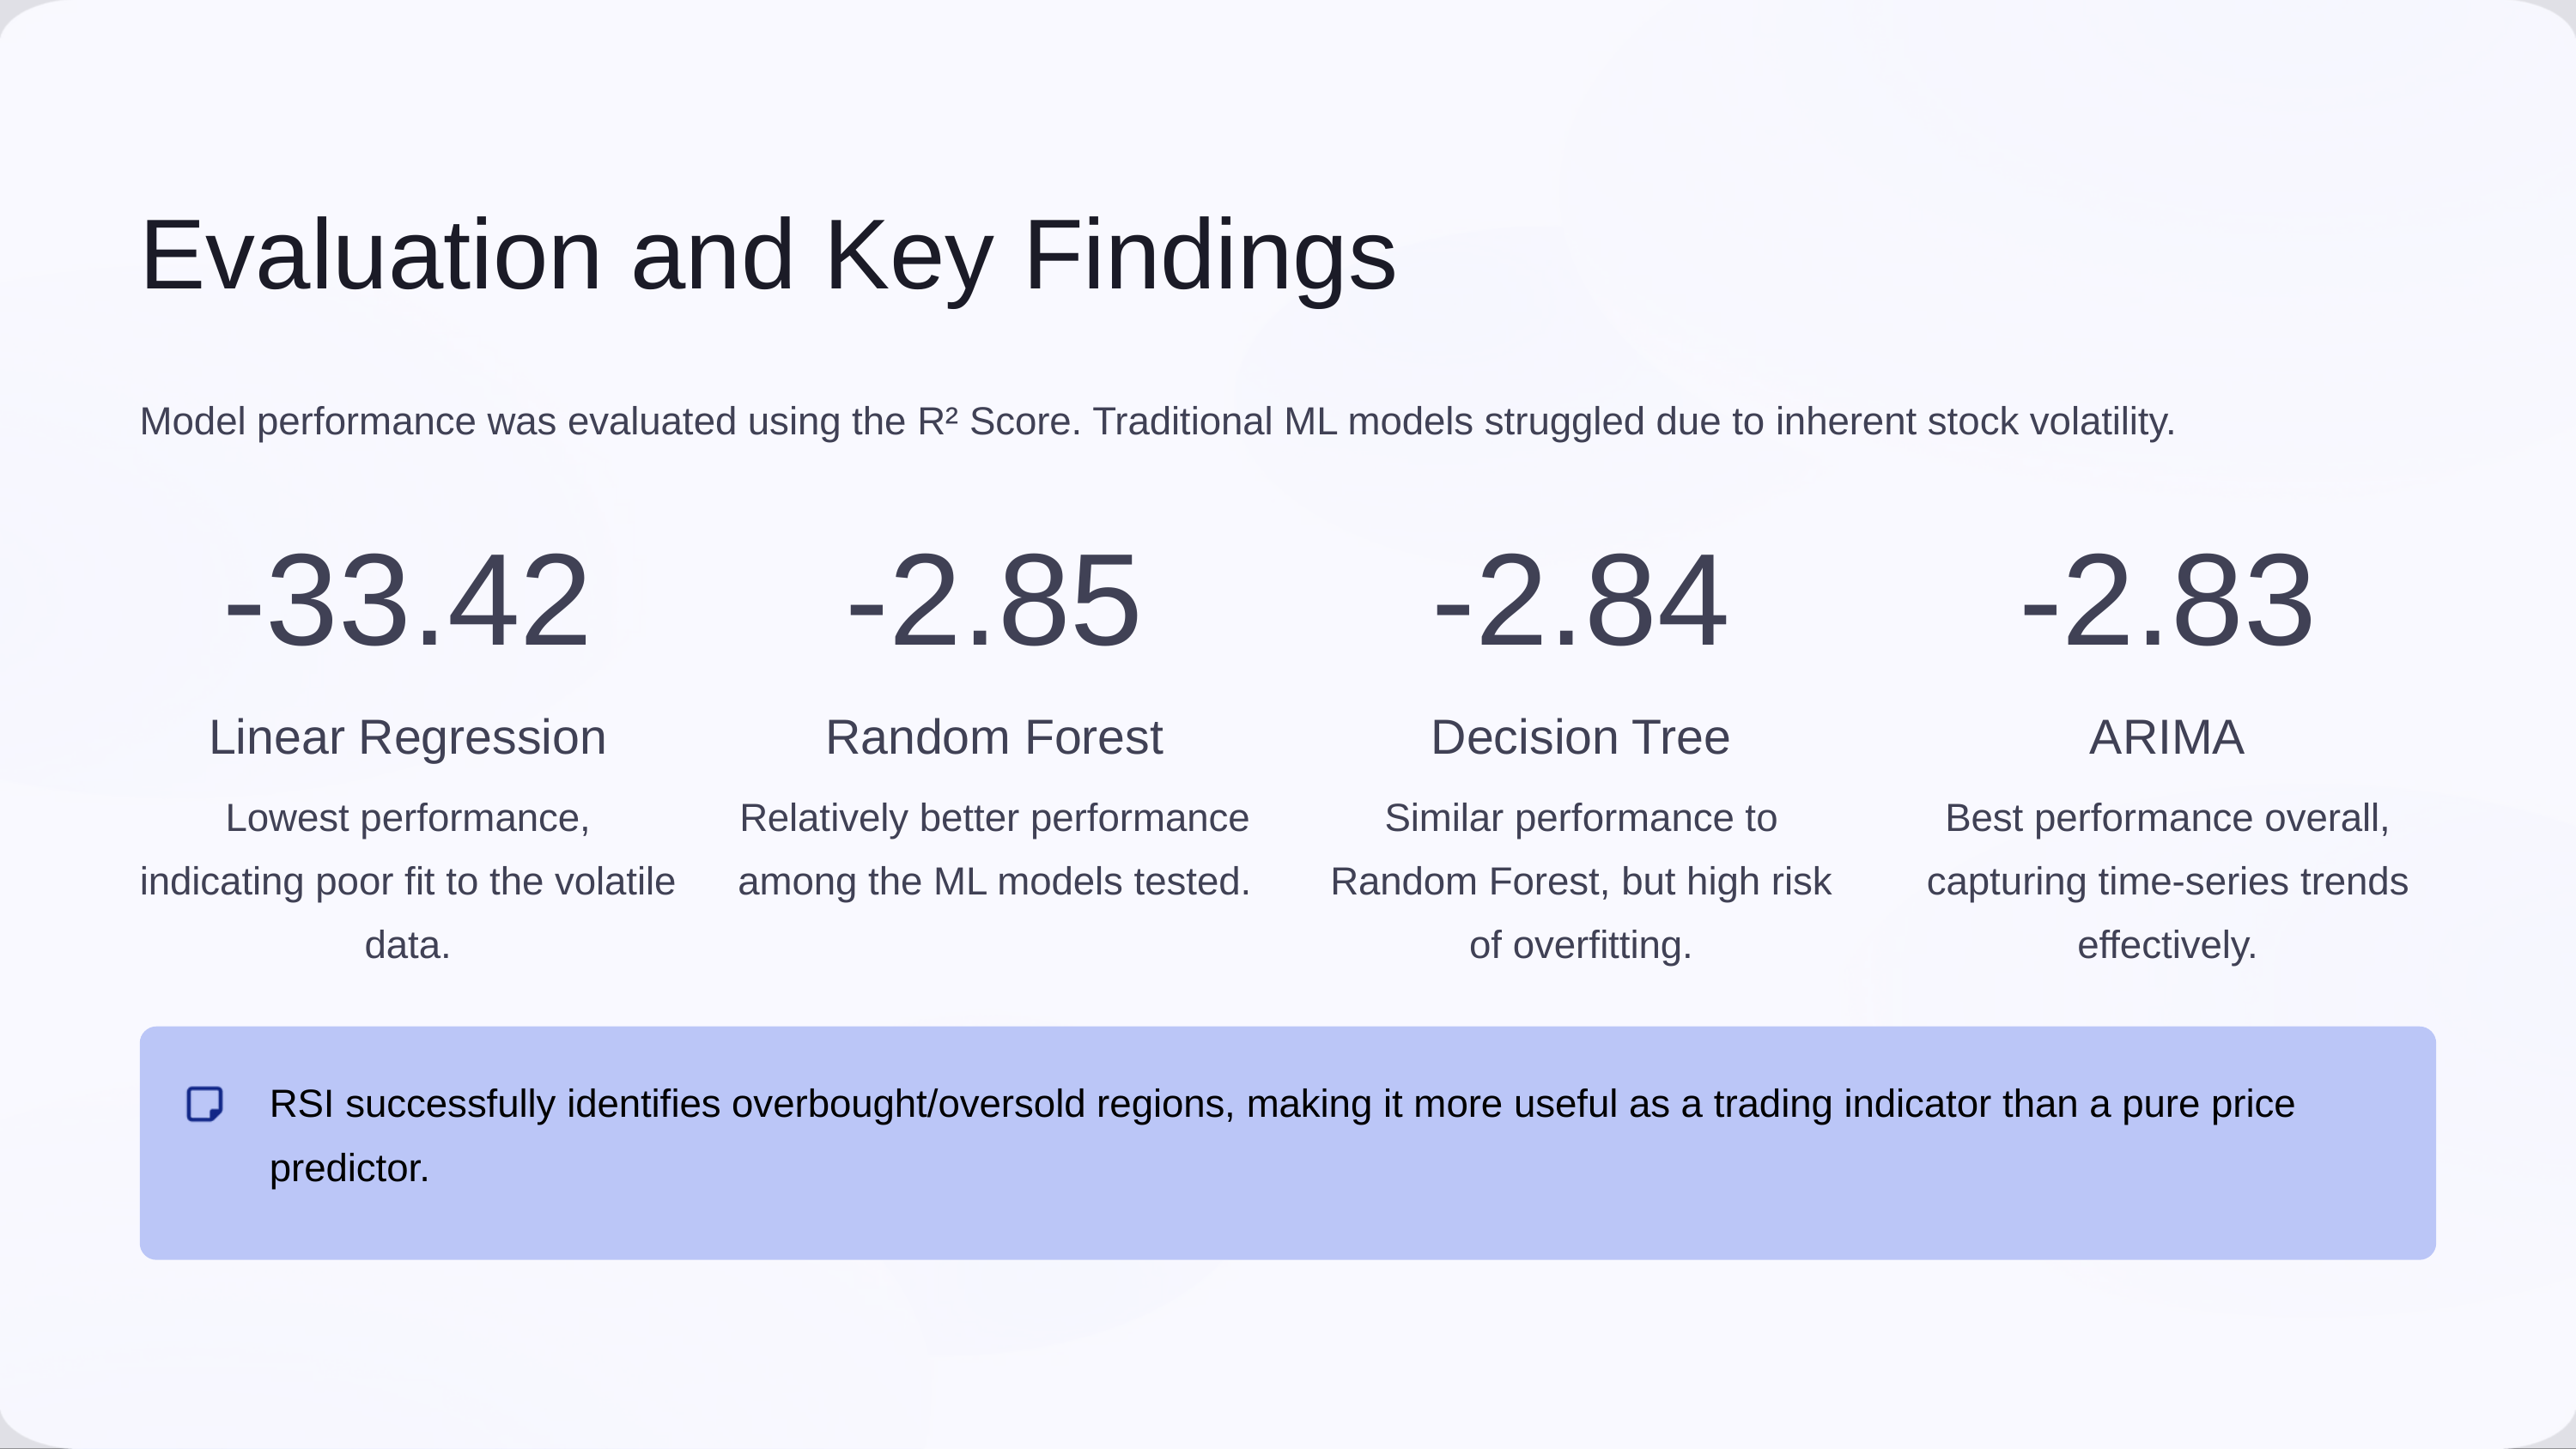

Evaluation and Key Findings
Model performance was evaluated using the R² Score. Traditional ML models struggled due to inherent stock volatility.
-33.42
-2.85
-2.84
-2.83
Linear Regression
Random Forest
Decision Tree
ARIMA
Lowest performance, indicating poor fit to the volatile data.
Relatively better performance among the ML models tested.
Similar performance to Random Forest, but high risk of overfitting.
Best performance overall, capturing time-series trends effectively.

RSI successfully identifies overbought/oversold regions, making it more useful as a trading indicator than a pure price predictor.